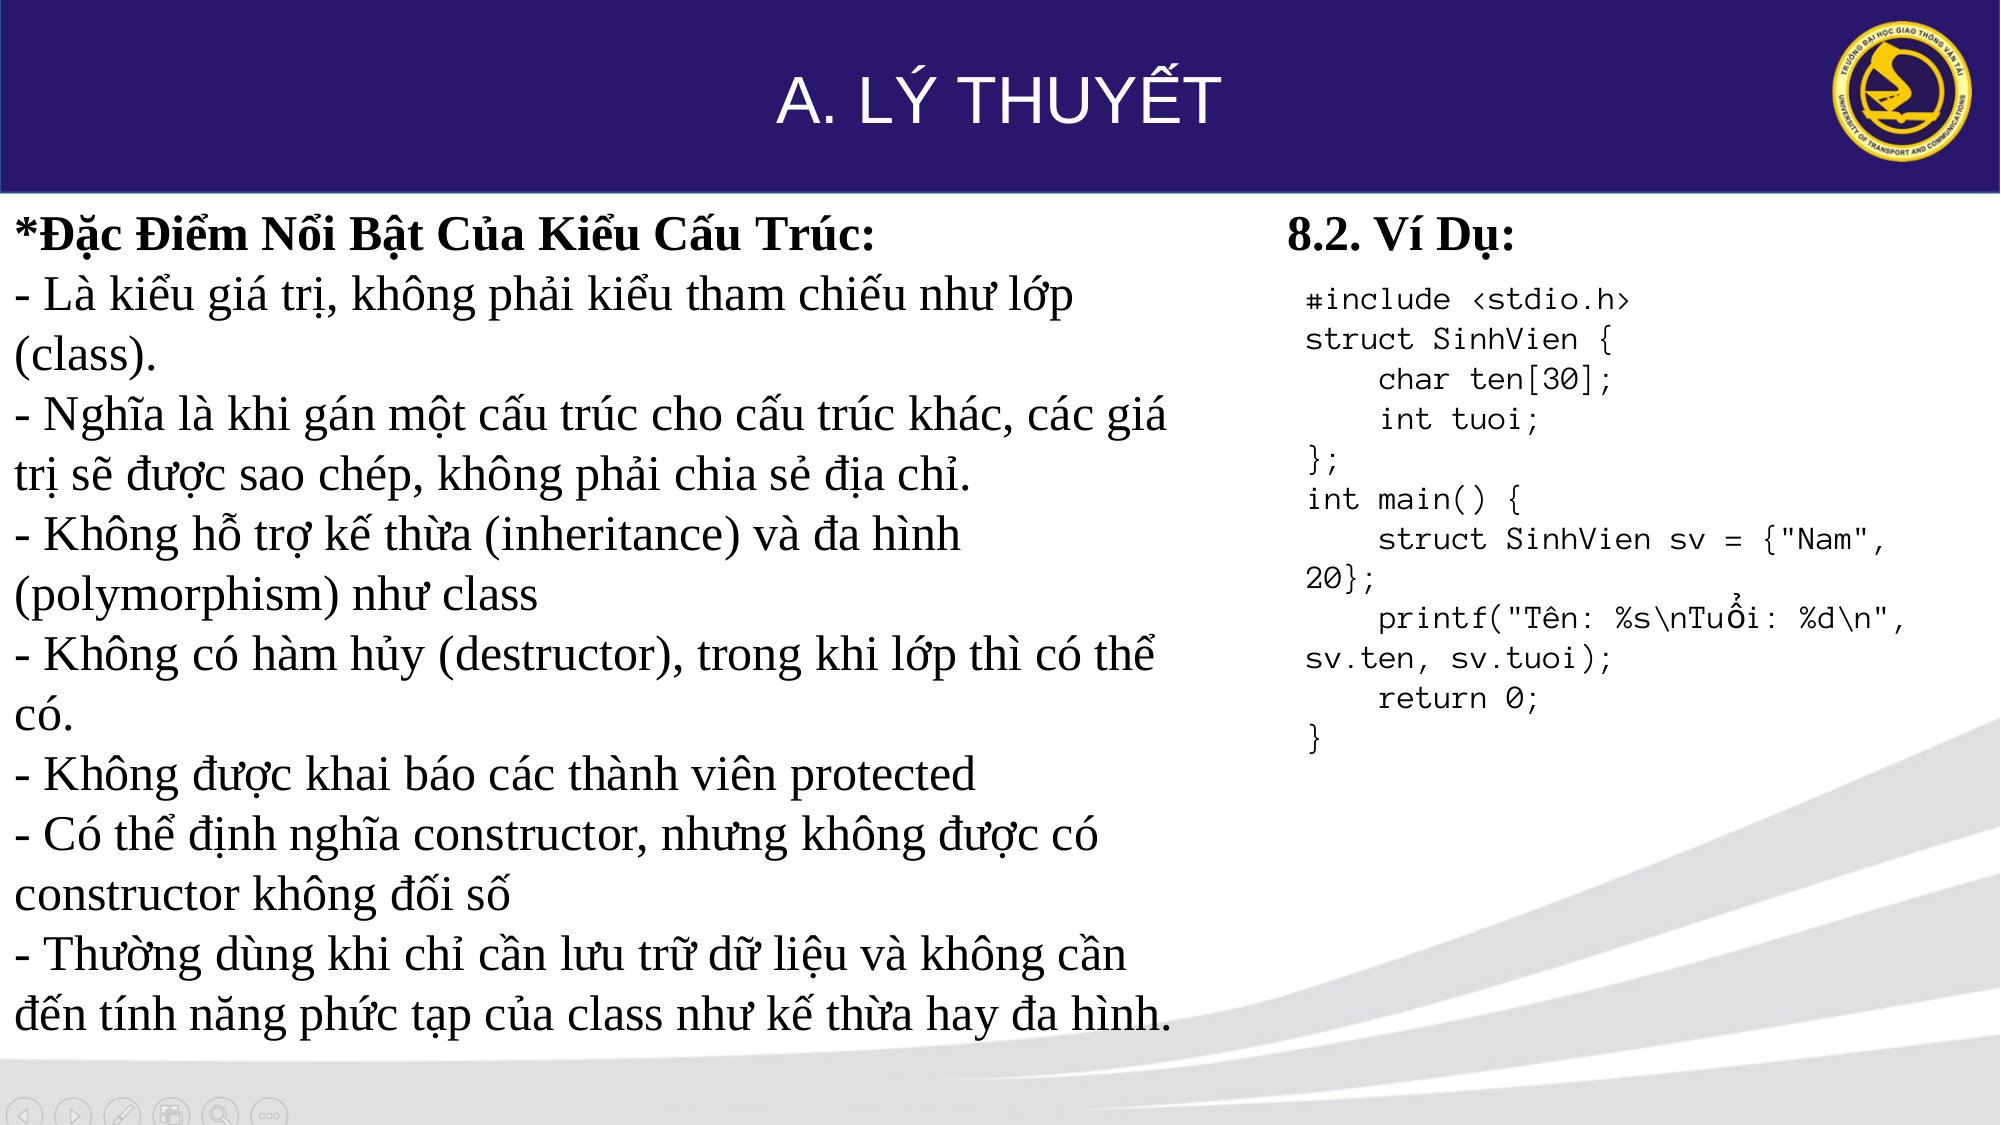

A. LÝ THUYẾT
*Đặc Điểm Nổi Bật Của Kiểu Cấu Trúc:
- Là kiểu giá trị, không phải kiểu tham chiếu như lớp (class).
- Nghĩa là khi gán một cấu trúc cho cấu trúc khác, các giá trị sẽ được sao chép, không phải chia sẻ địa chỉ.
- Không hỗ trợ kế thừa (inheritance) và đa hình (polymorphism) như class
- Không có hàm hủy (destructor), trong khi lớp thì có thể có.
- Không được khai báo các thành viên protected
- Có thể định nghĩa constructor, nhưng không được có constructor không đối số
- Thường dùng khi chỉ cần lưu trữ dữ liệu và không cần đến tính năng phức tạp của class như kế thừa hay đa hình.

8.2. Ví Dụ:
#include <stdio.h>
struct SinhVien {
    char ten[30];
    int tuoi;
};
int main() {
    struct SinhVien sv = {"Nam", 20};
    printf("Tên: %s\nTuổi: %d\n", sv.ten, sv.tuoi);
    return 0;
}